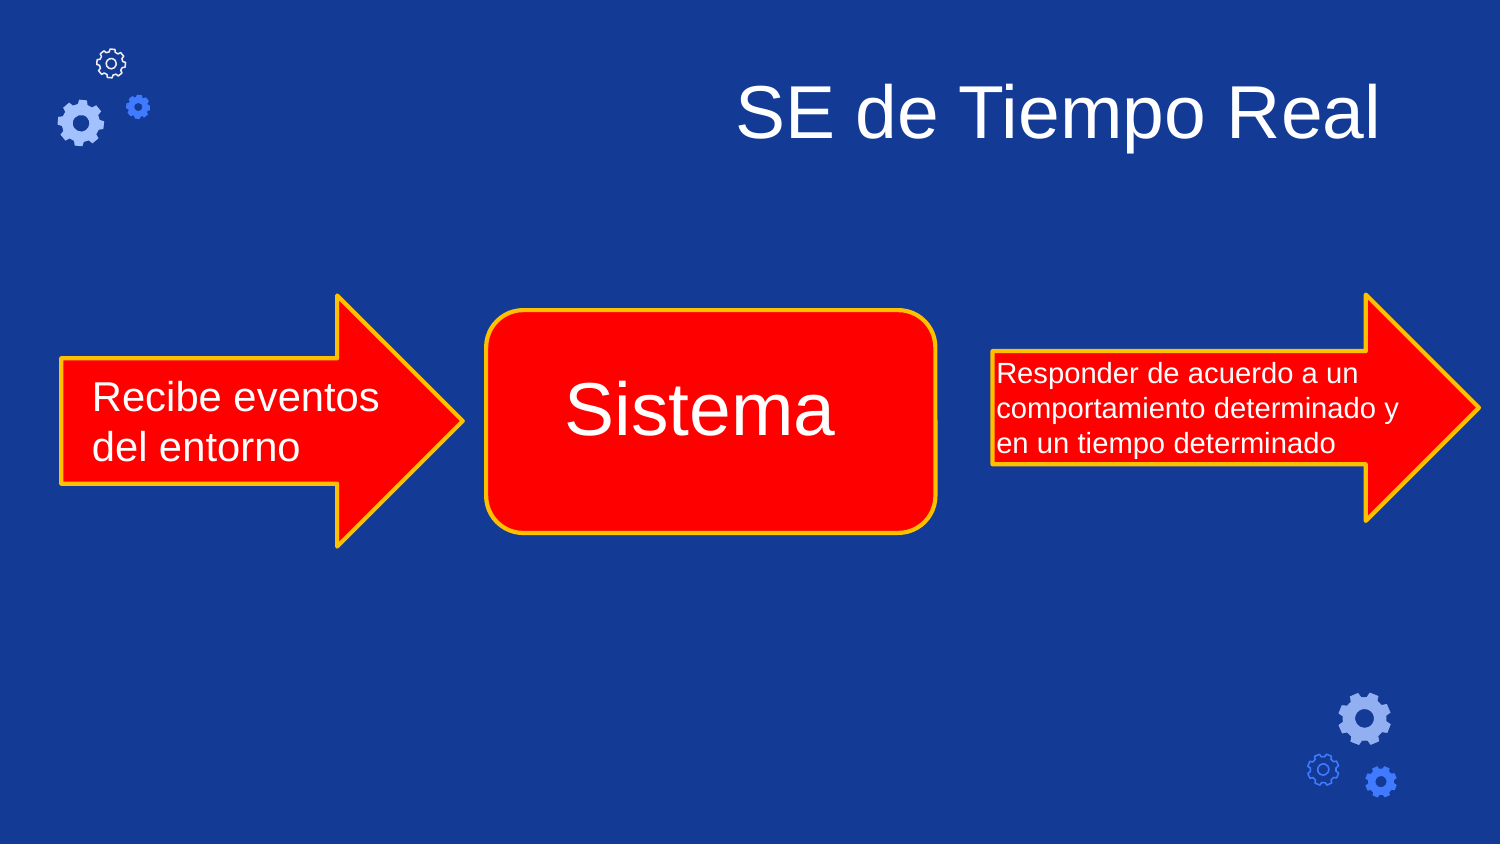

# SE de Tiempo Real

Responder de acuerdo a un comportamiento determinado y en un tiempo determinado
Sistema
Recibe eventos del entorno